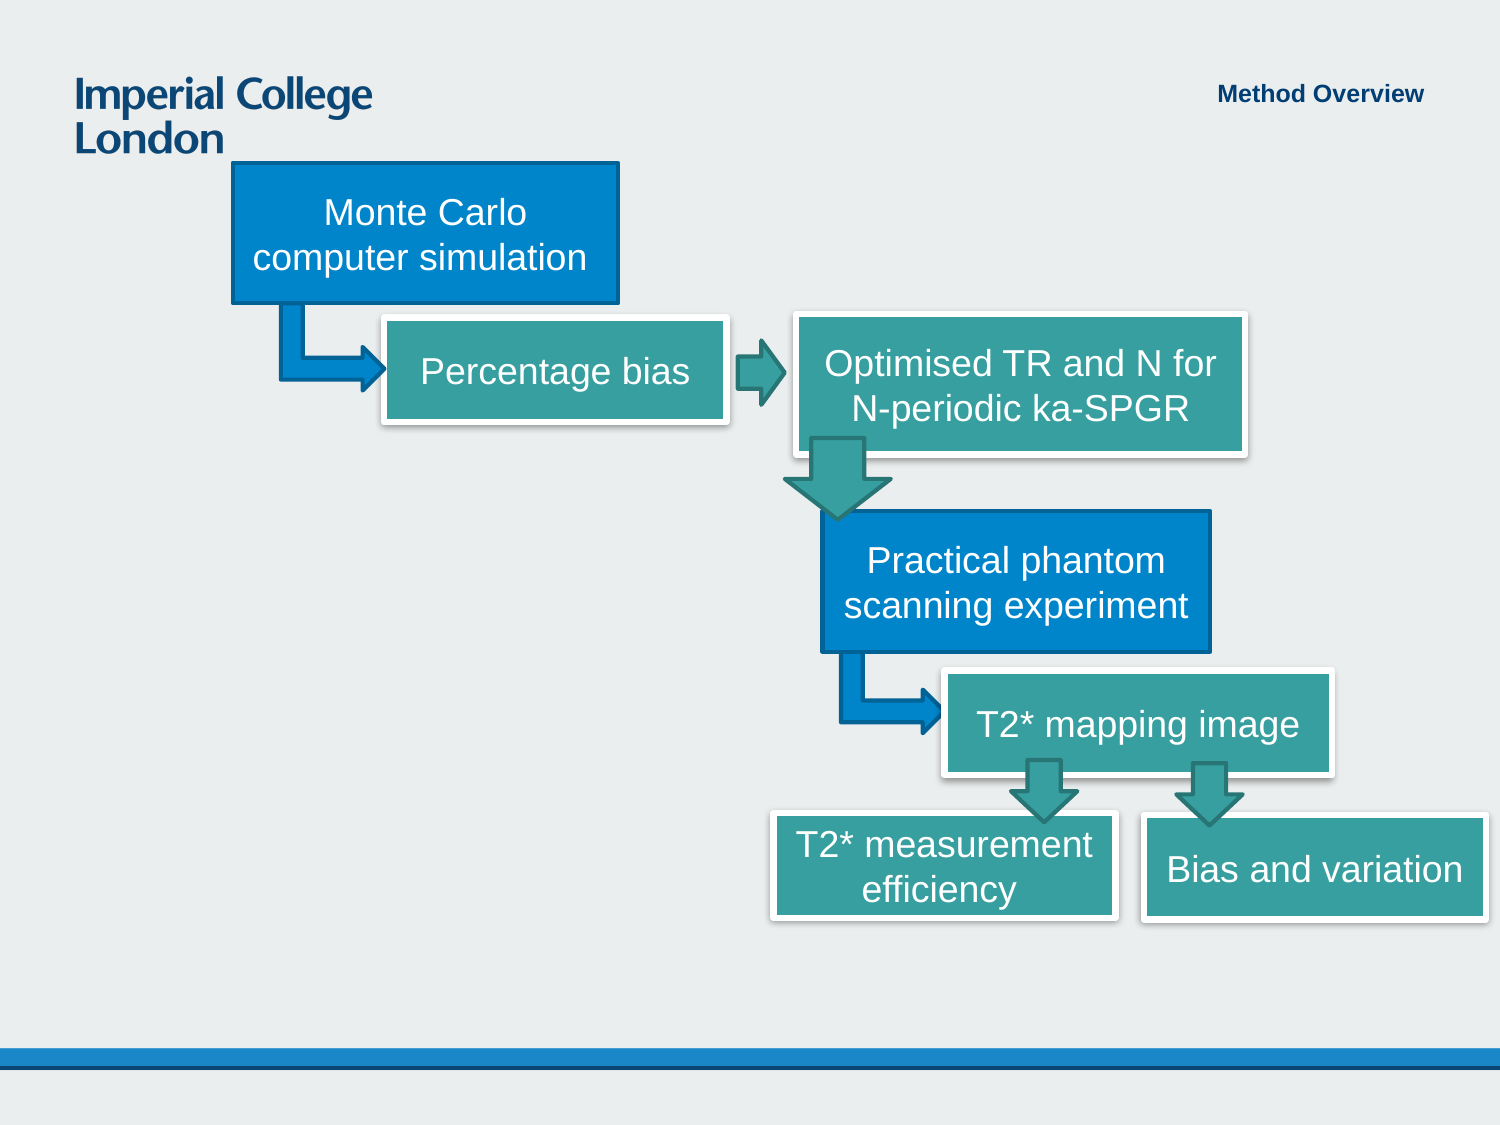

Method Overview
Monte Carlo computer simulation

Optimised TR and N for N-periodic ka-SPGR
Percentage bias

Practical phantom scanning experiment

T2* mapping image

T2* measurement efficiency
Bias and variation